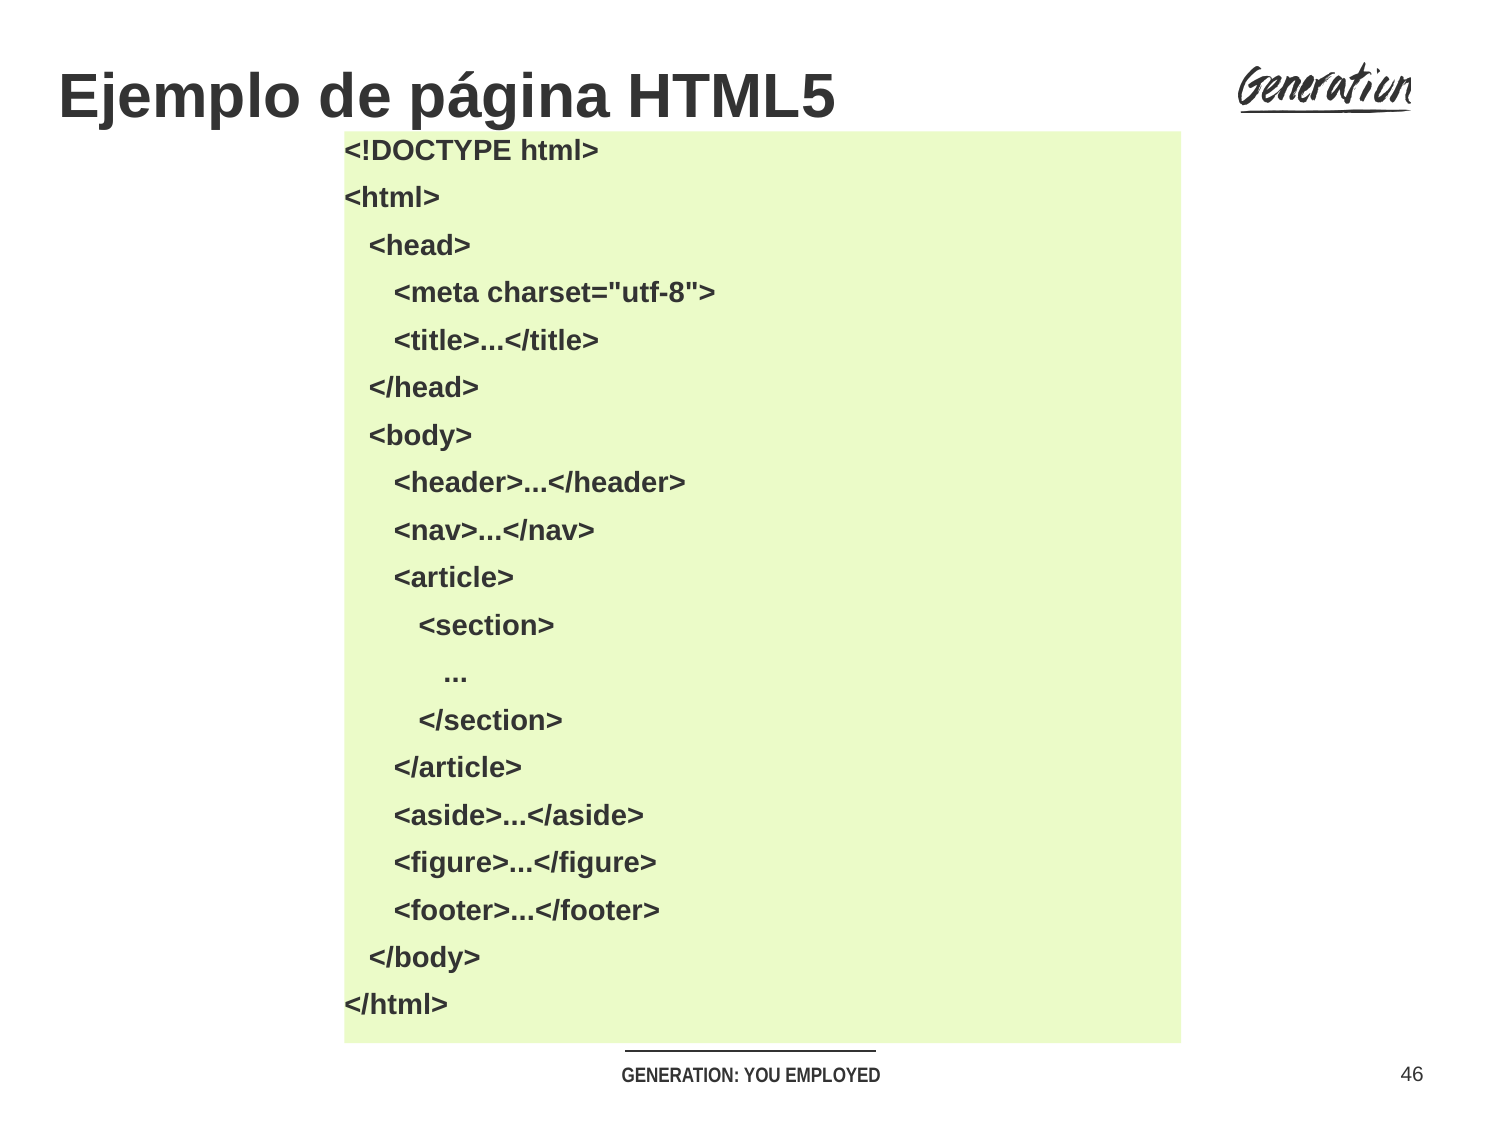

Ejemplo de página HTML5
<!DOCTYPE html>
<html>
   <head>
      <meta charset="utf-8">
      <title>...</title>
   </head>
   <body>
      <header>...</header>
      <nav>...</nav>
      <article>
         <section>
            ...
         </section>
      </article>
      <aside>...</aside>
      <figure>...</figure>
      <footer>...</footer>
   </body>
</html>